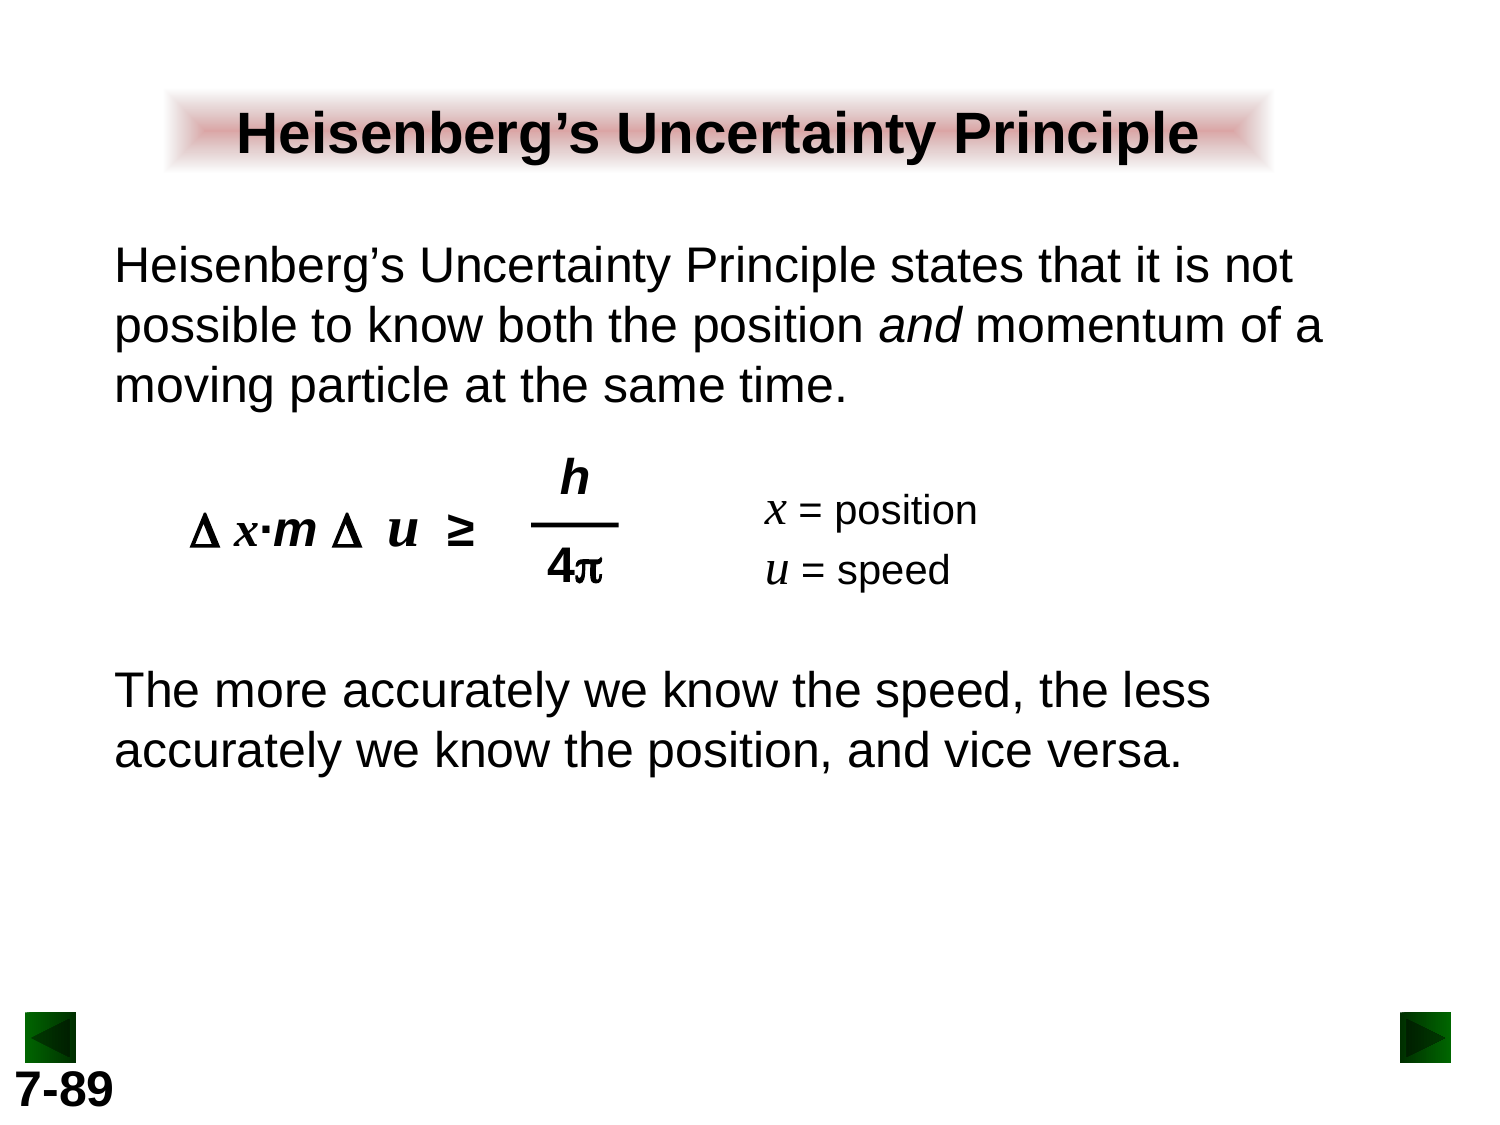

Heisenberg’s Uncertainty Principle
Heisenberg’s Uncertainty Principle states that it is not possible to know both the position and momentum of a moving particle at the same time.
h
4π

Δ x∙m Δ u  ≥
x = position
u = speed
The more accurately we know the speed, the less accurately we know the position, and vice versa.